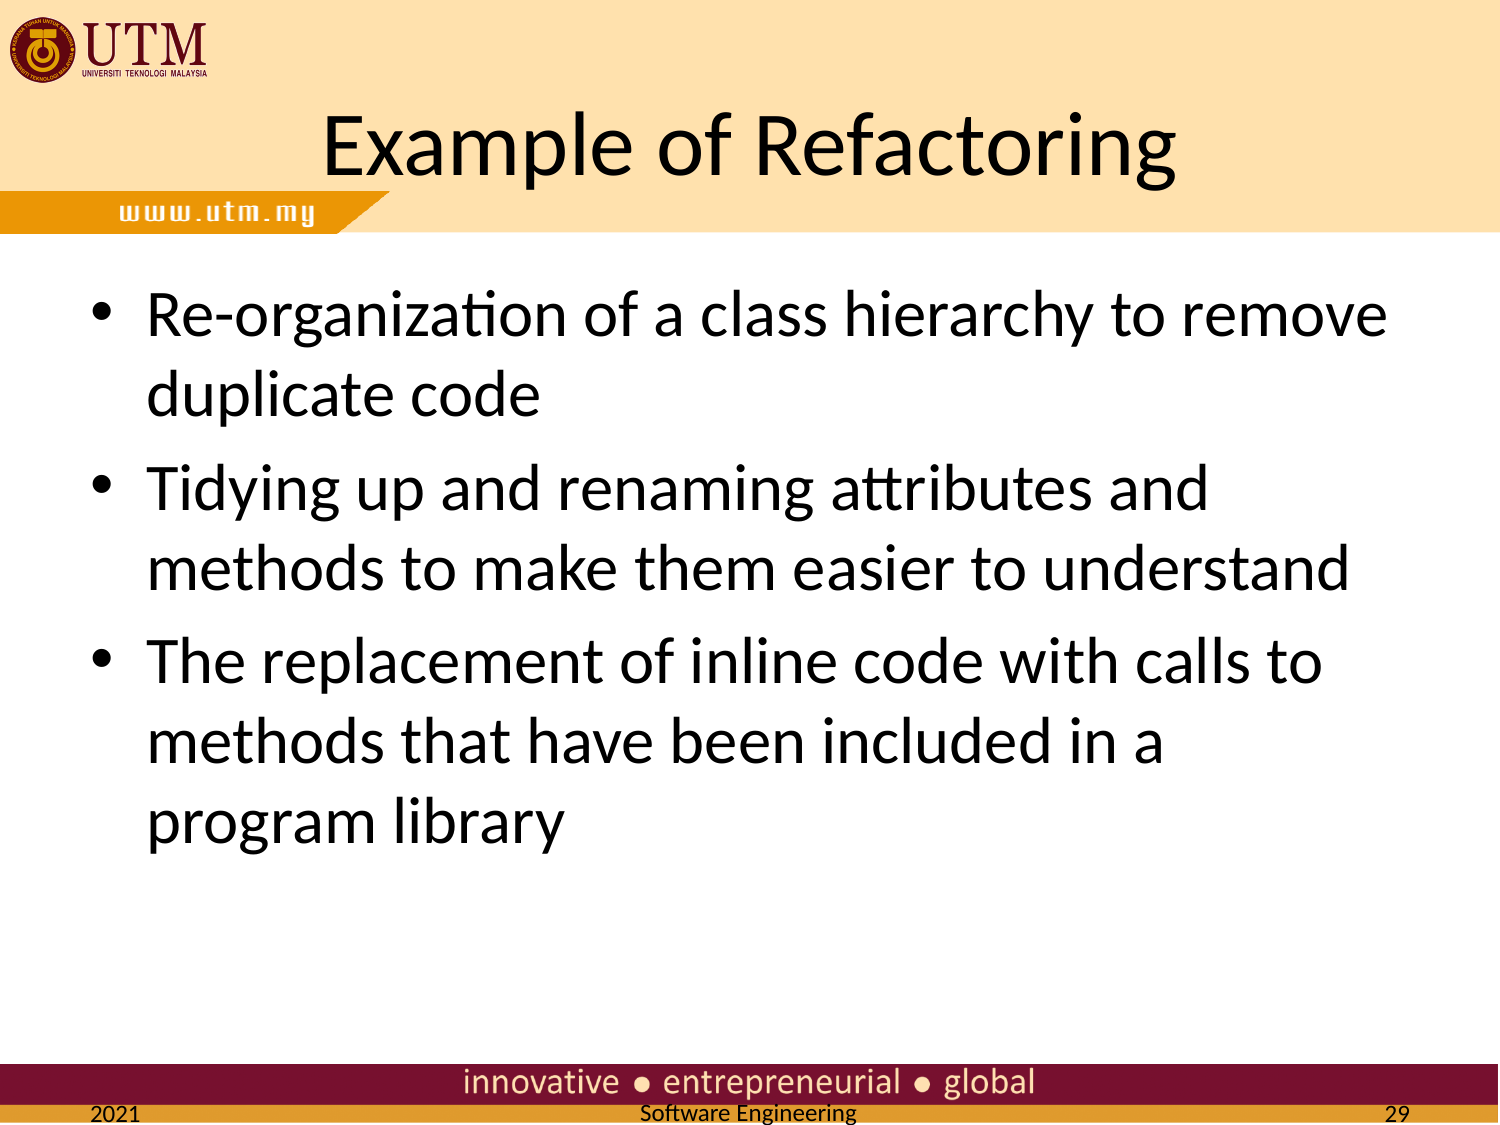

# Example of Refactoring
Re-organization of a class hierarchy to remove duplicate code
Tidying up and renaming attributes and methods to make them easier to understand
The replacement of inline code with calls to methods that have been included in a program library

2021
29
Software Engineering